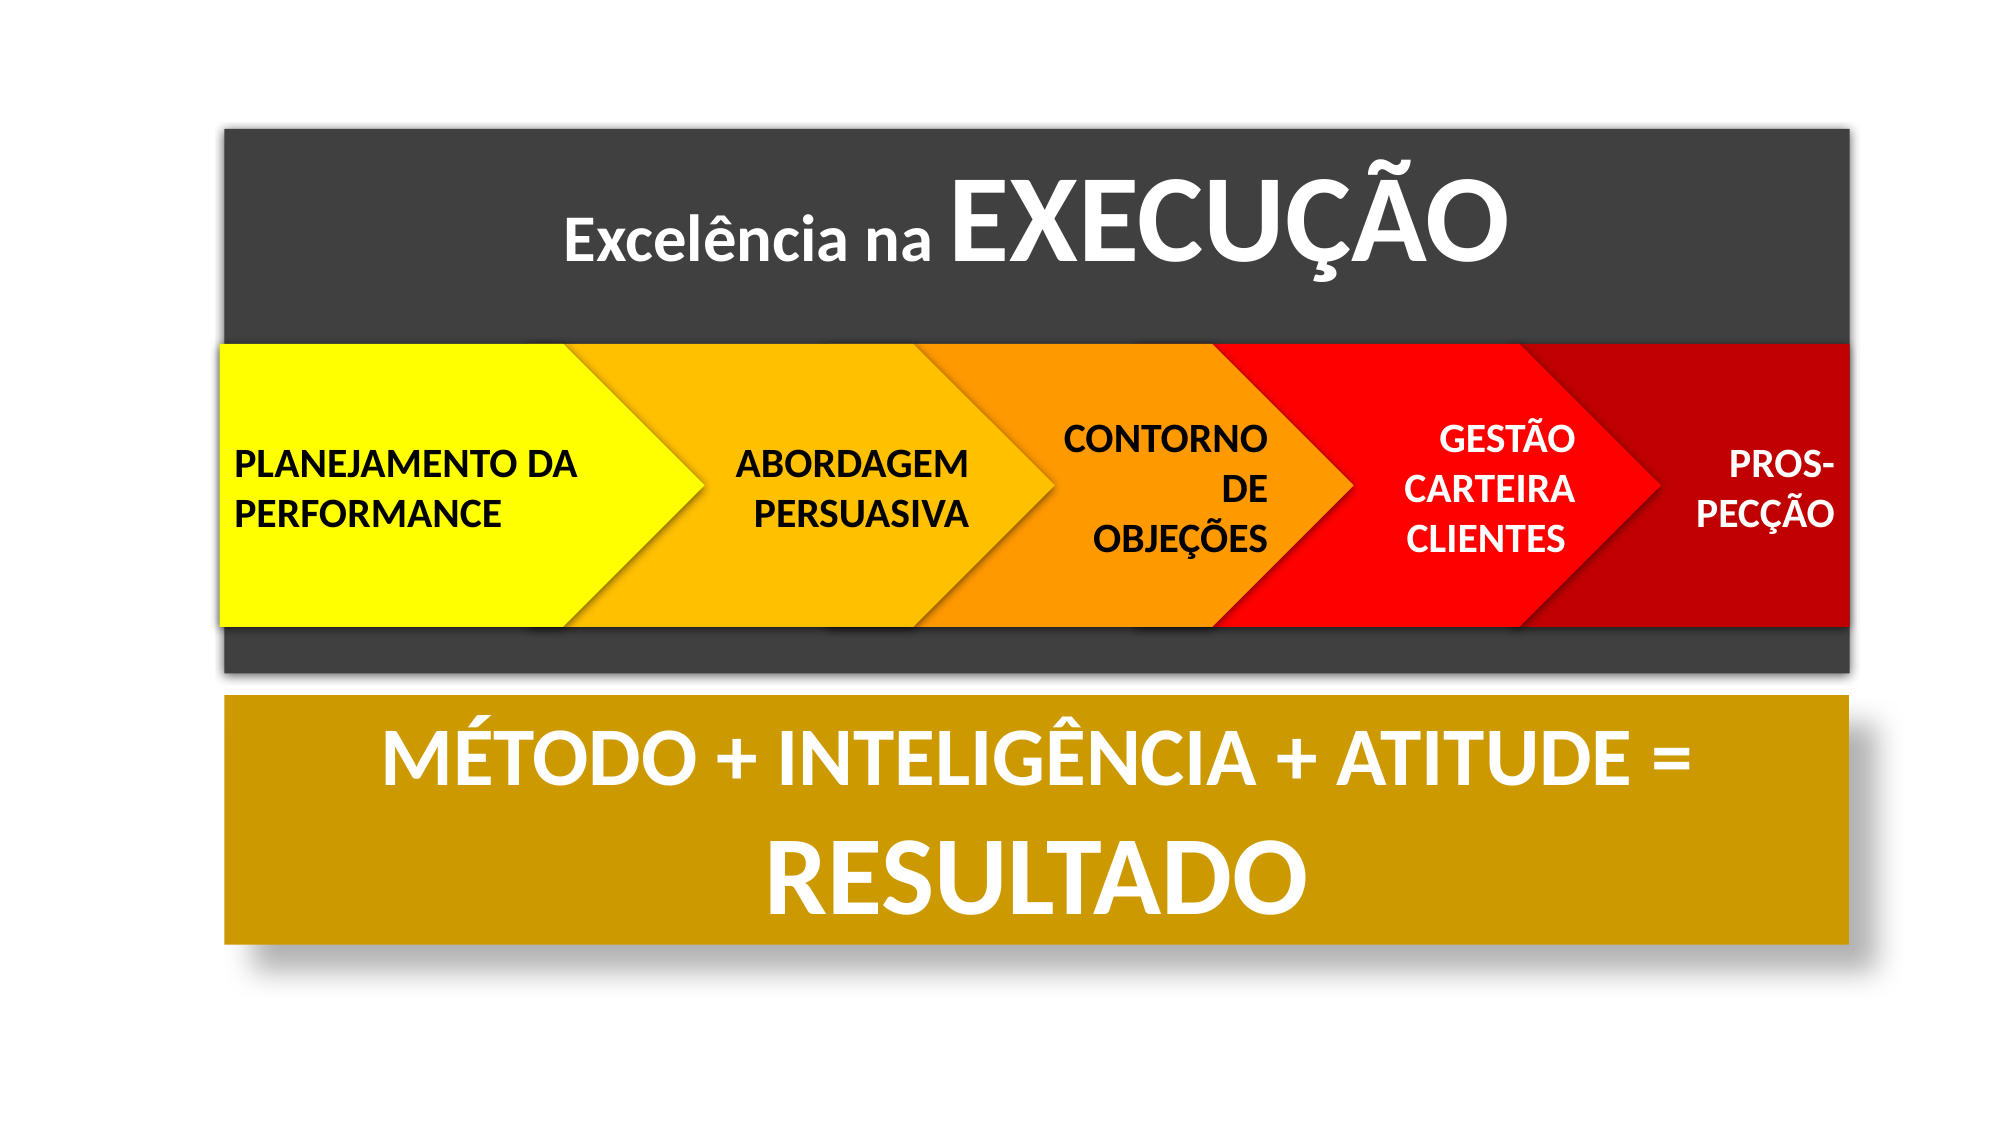

Excelência na EXECUÇÃO

PLANEJAMENTO DA
PERFORMANCE
ABORDAGEM
PERSUASIVA
CONTORNO
DE
OBJEÇÕES
GESTÃO
CARTEIRA
CLIENTES
PROS-
PECÇÃO
MÉTODO + INTELIGÊNCIA + ATITUDE =
RESULTADO